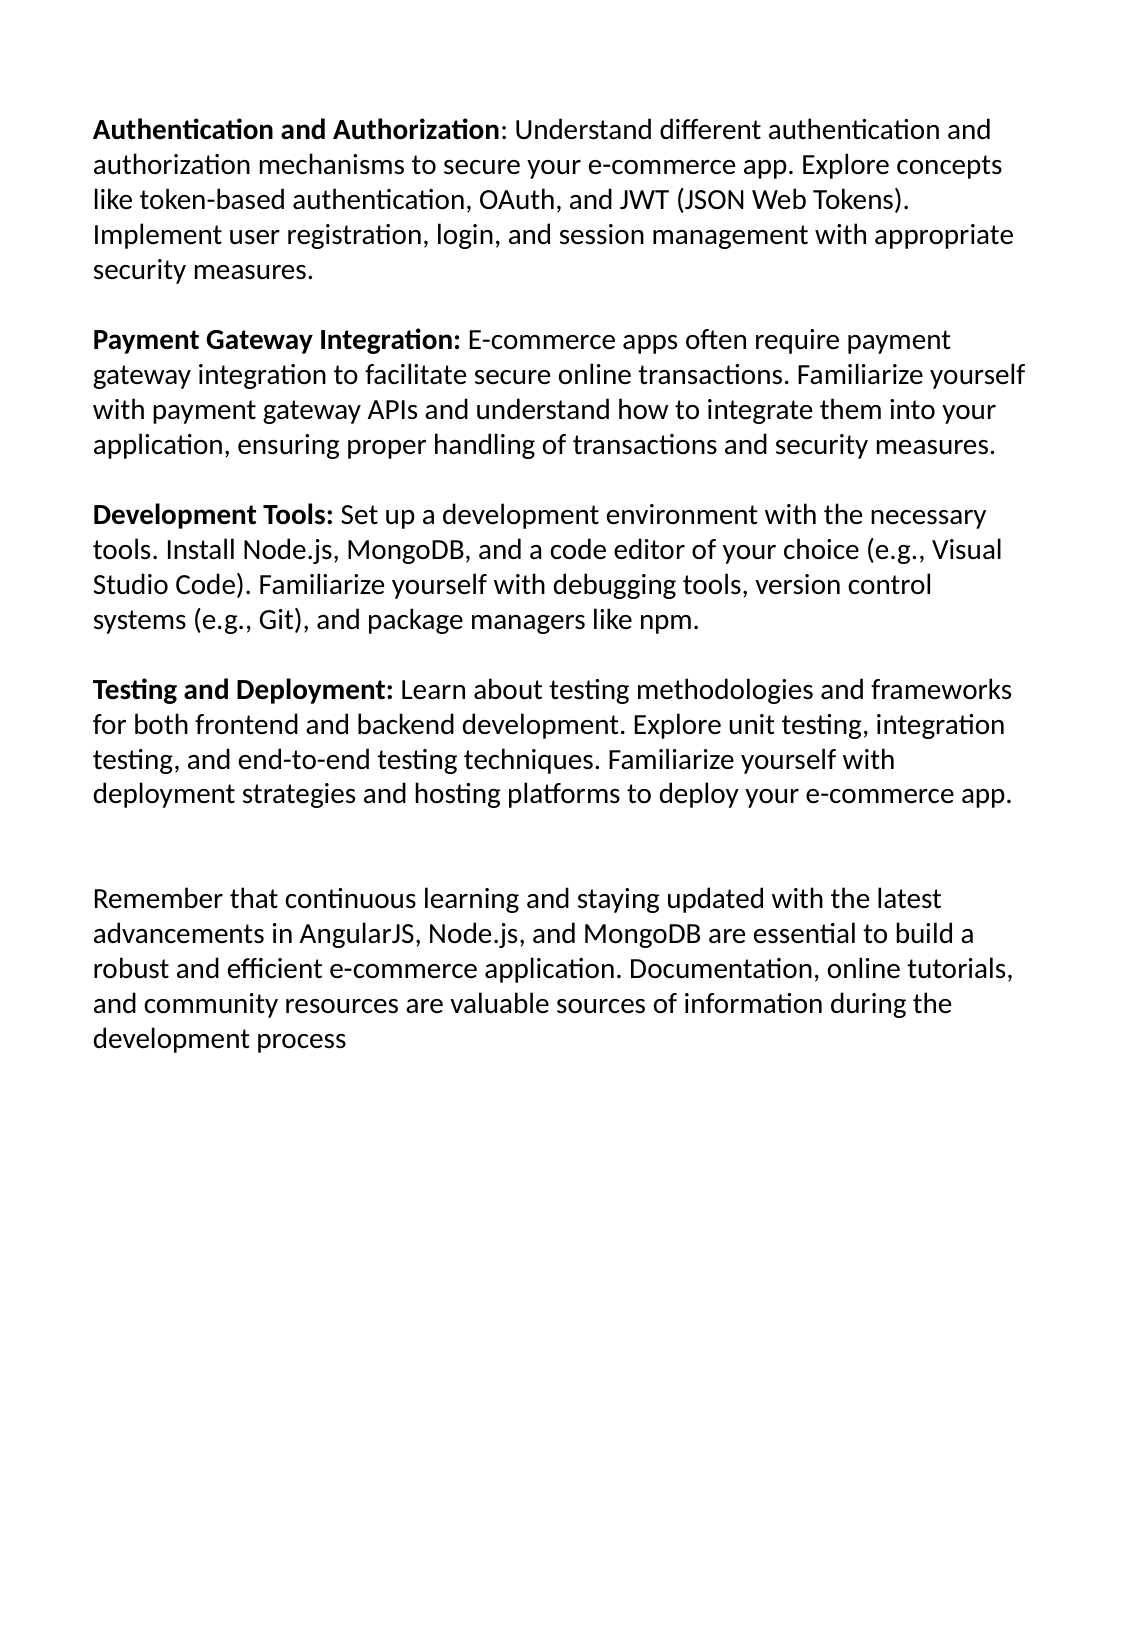

Authentication and Authorization: Understand different authentication and authorization mechanisms to secure your e-commerce app. Explore concepts like token-based authentication, OAuth, and JWT (JSON Web Tokens). Implement user registration, login, and session management with appropriate security measures.

Payment Gateway Integration: E-commerce apps often require payment gateway integration to facilitate secure online transactions. Familiarize yourself with payment gateway APIs and understand how to integrate them into your application, ensuring proper handling of transactions and security measures.

Development Tools: Set up a development environment with the necessary tools. Install Node.js, MongoDB, and a code editor of your choice (e.g., Visual Studio Code). Familiarize yourself with debugging tools, version control systems (e.g., Git), and package managers like npm.

Testing and Deployment: Learn about testing methodologies and frameworks for both frontend and backend development. Explore unit testing, integration testing, and end-to-end testing techniques. Familiarize yourself with deployment strategies and hosting platforms to deploy your e-commerce app.

Remember that continuous learning and staying updated with the latest advancements in AngularJS, Node.js, and MongoDB are essential to build a robust and efficient e-commerce application. Documentation, online tutorials, and community resources are valuable sources of information during the development process